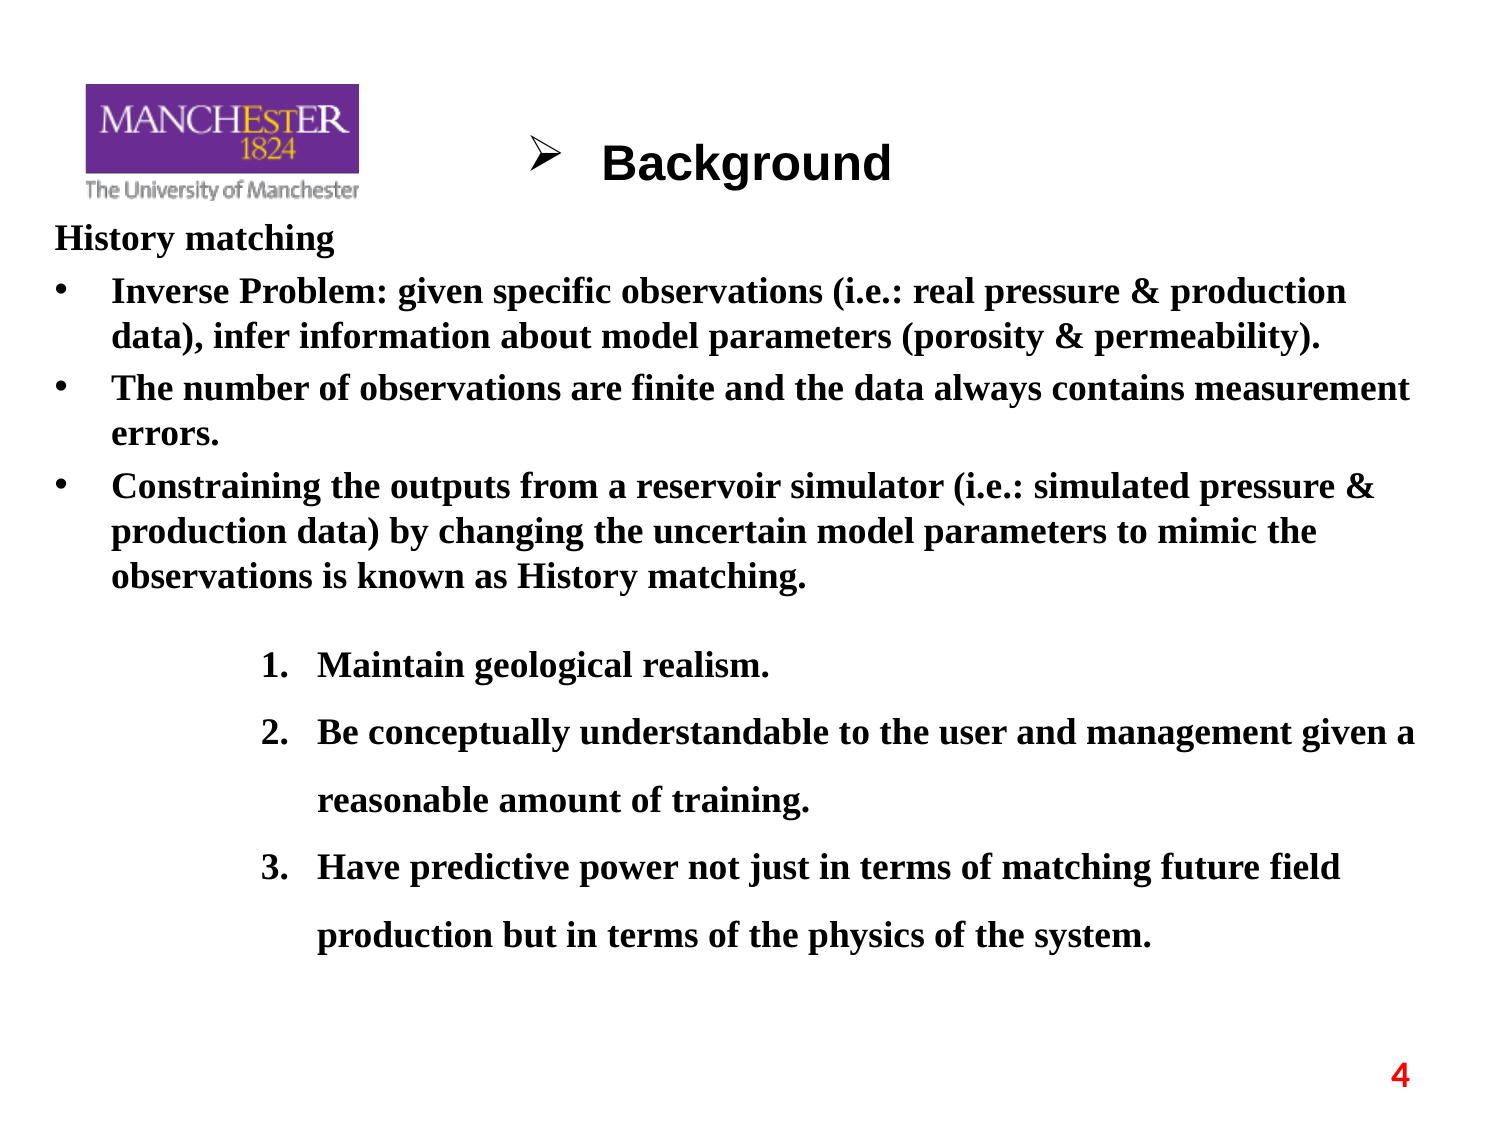

# Background
History matching
Inverse Problem: given specific observations (i.e.: real pressure & production data), infer information about model parameters (porosity & permeability).
The number of observations are finite and the data always contains measurement errors.
Constraining the outputs from a reservoir simulator (i.e.: simulated pressure & production data) by changing the uncertain model parameters to mimic the observations is known as History matching.

Maintain geological realism.
Be conceptually understandable to the user and management given a reasonable amount of training.
Have predictive power not just in terms of matching future field production but in terms of the physics of the system.
4